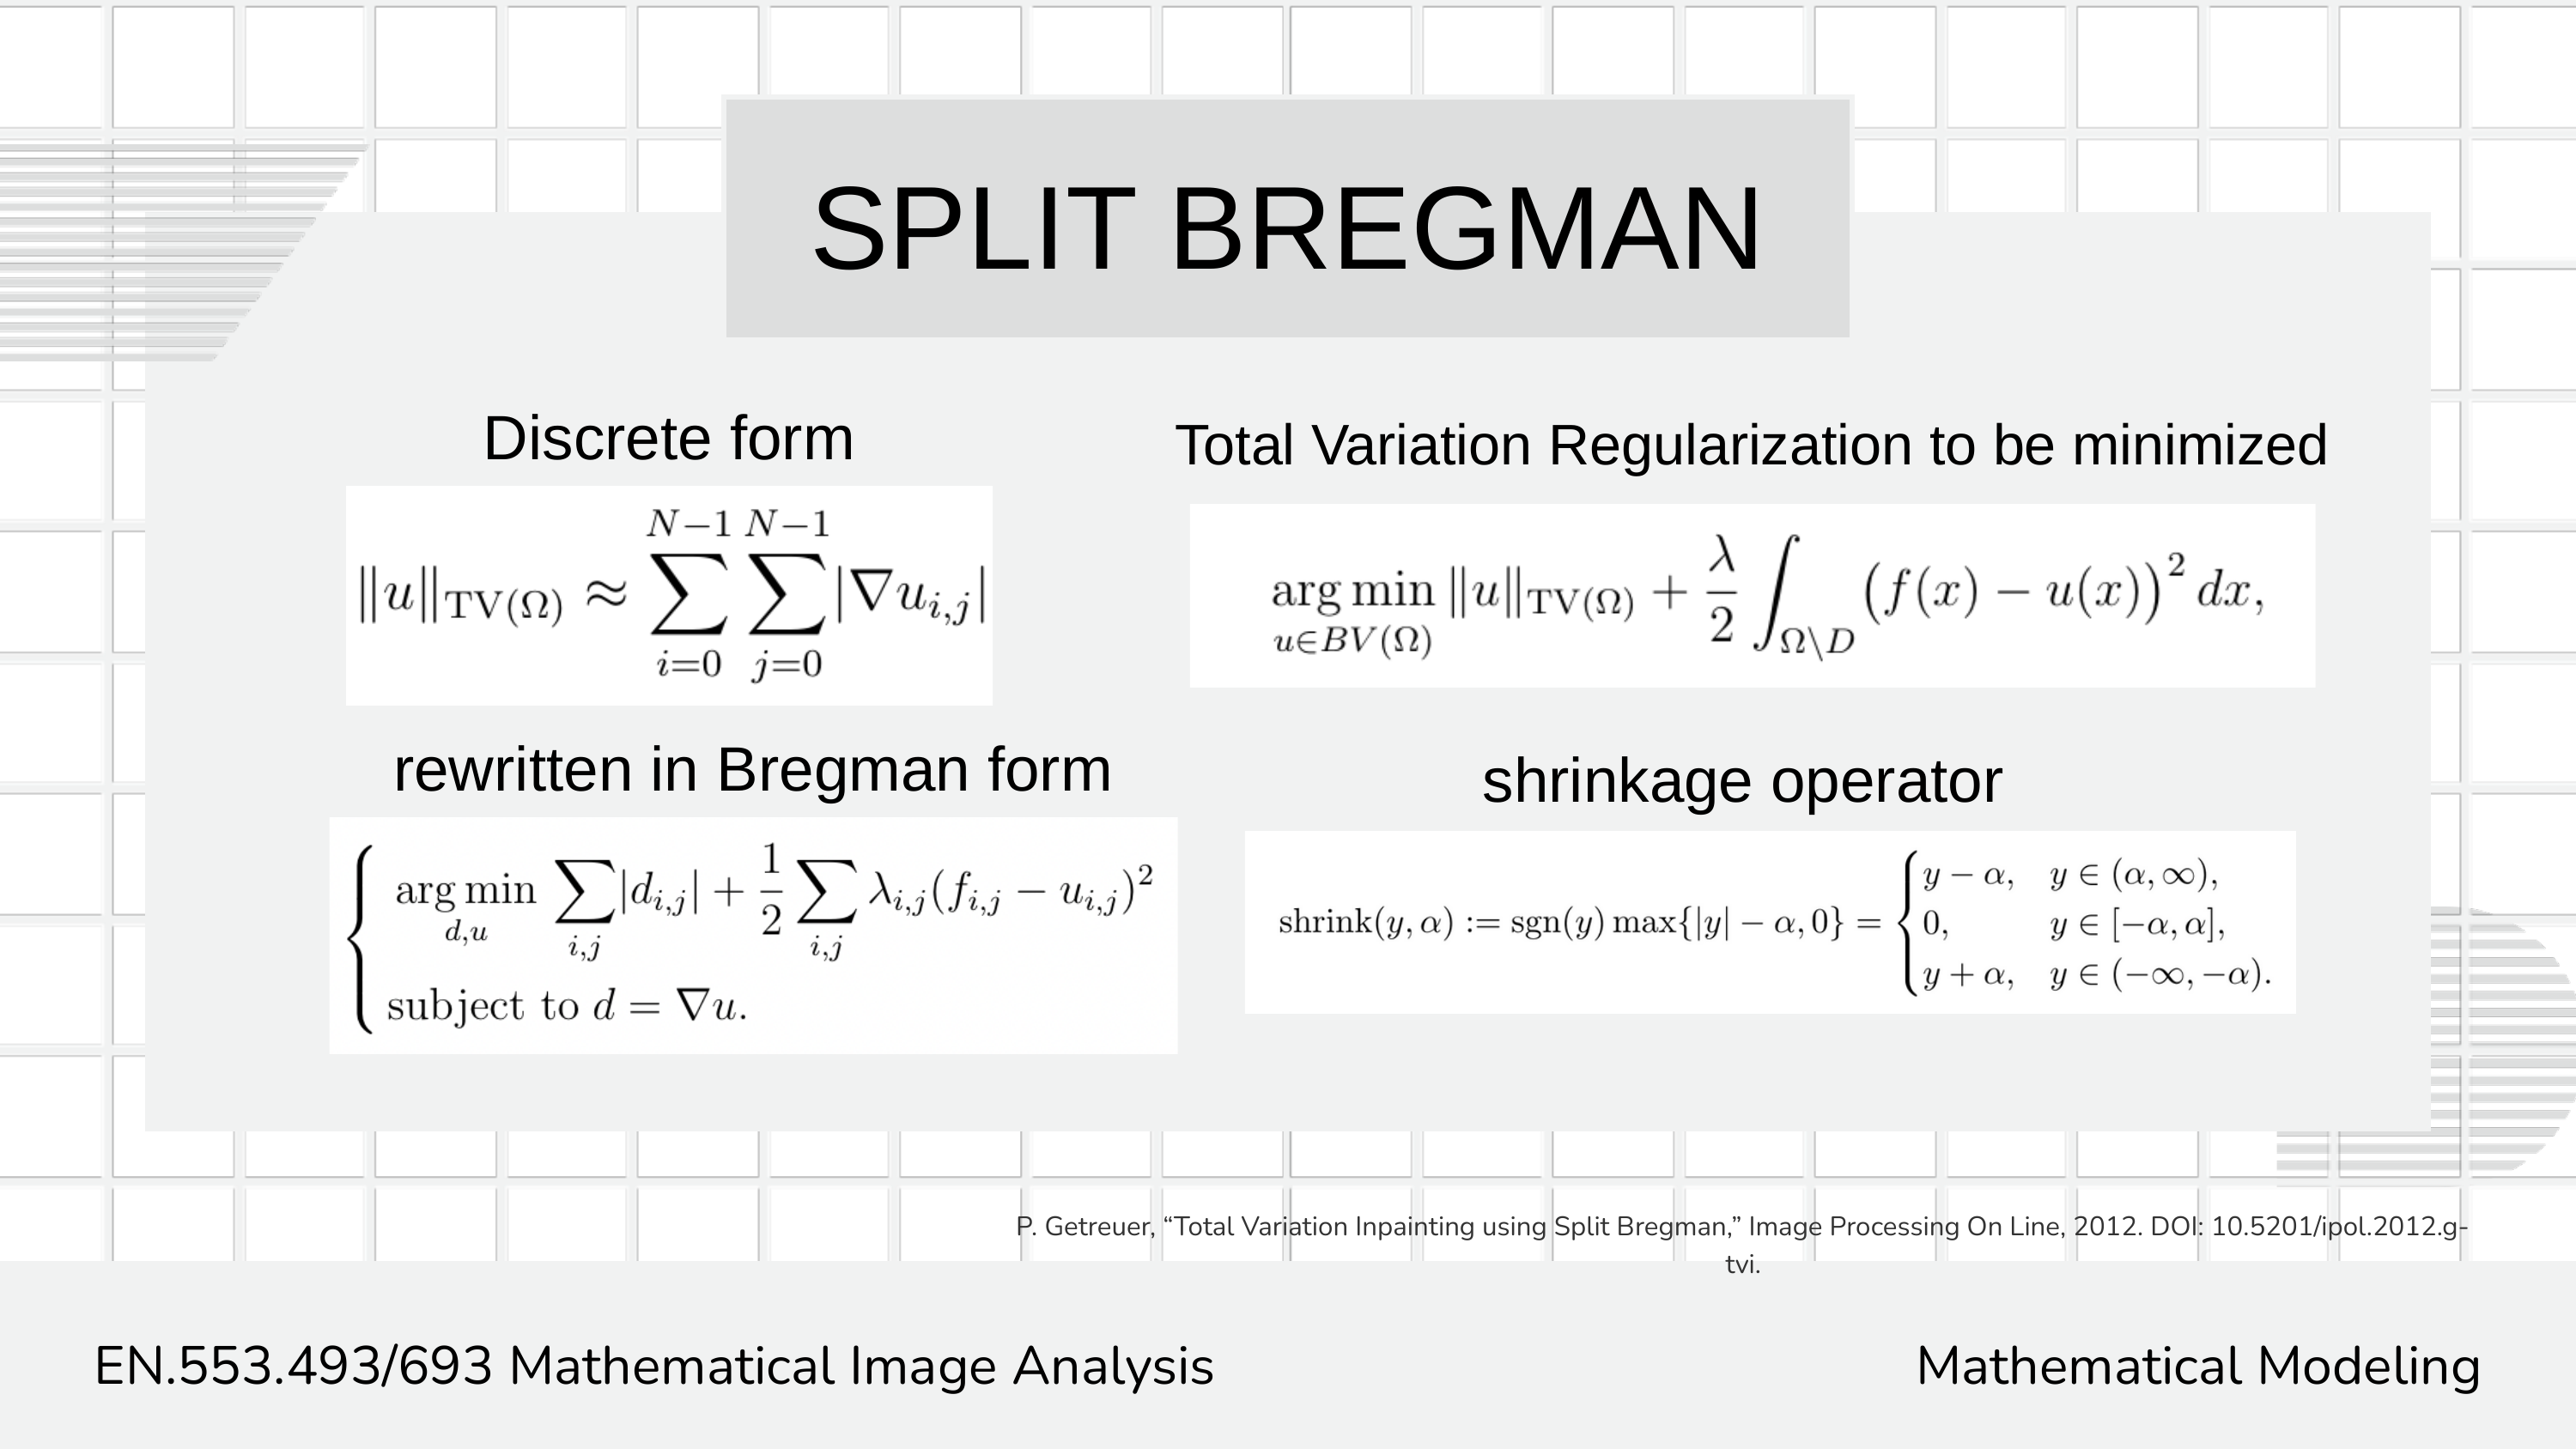

SPLIT BREGMAN

Discrete form
Total Variation Regularization to be minimized

rewritten in Bregman form
shrinkage operator

P. Getreuer, “Total Variation Inpainting using Split Bregman,” Image Processing On Line, 2012. DOI: 10.5201/ipol.2012.g-tvi.

EN.553.493/693 Mathematical Image Analysis
Mathematical Modeling